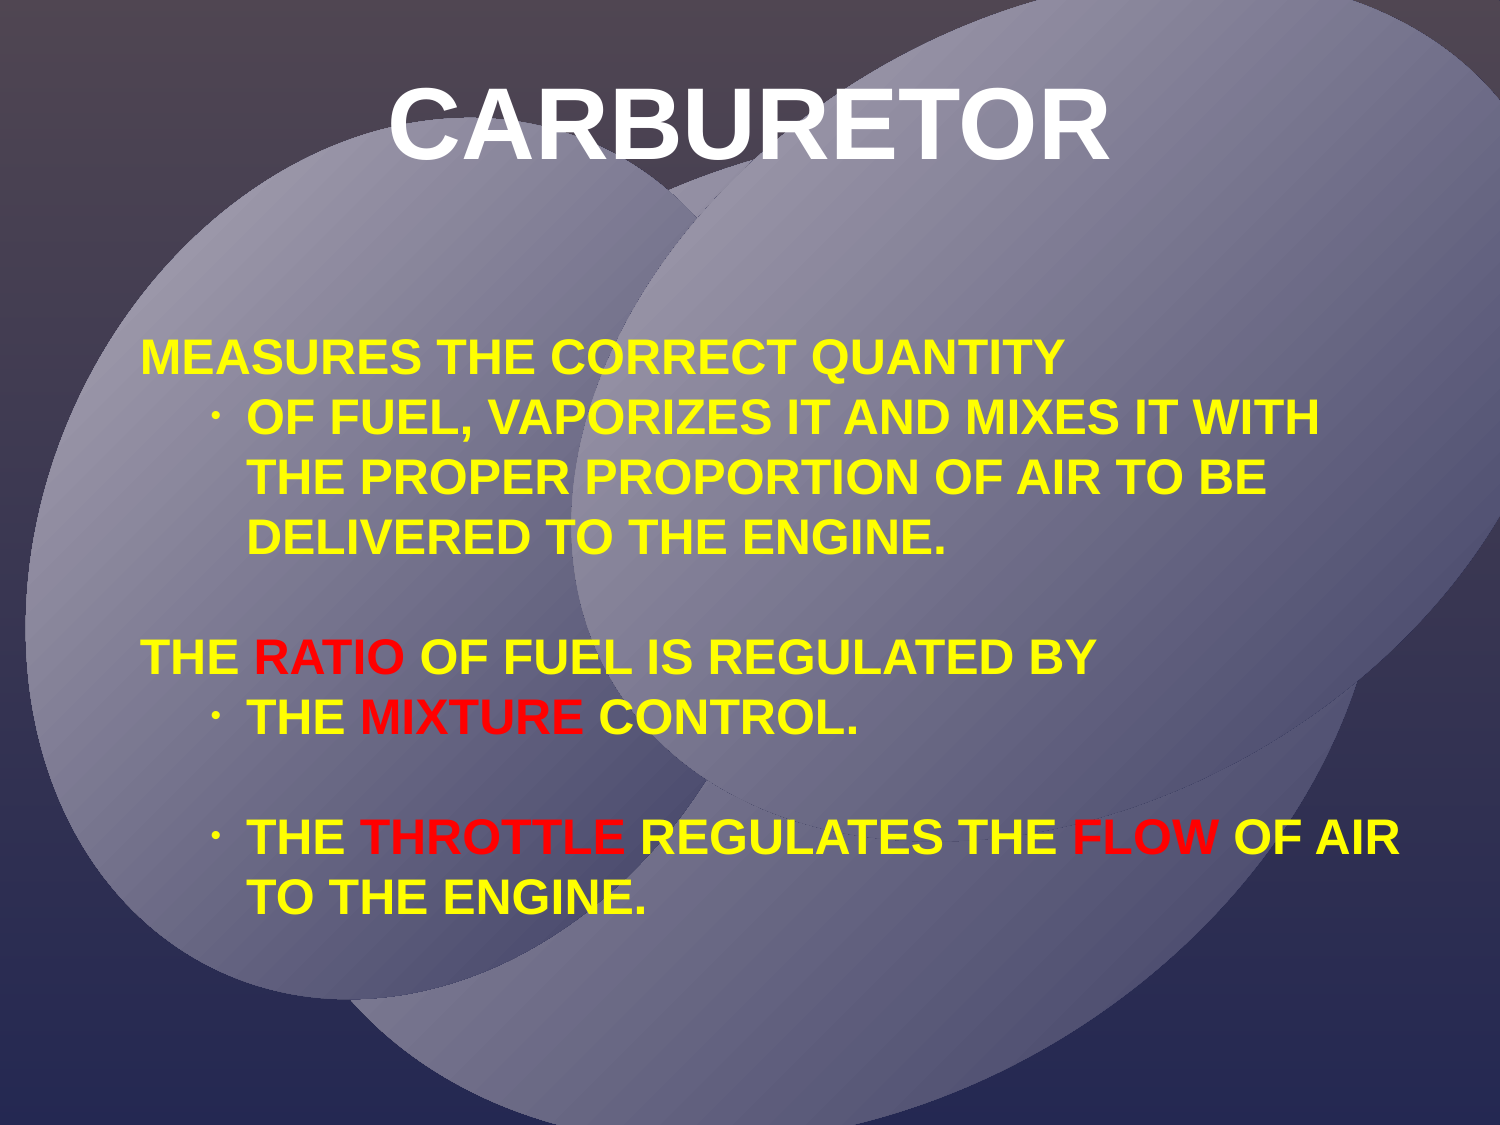

CARBURETOR
MEASURES THE CORRECT QUANTITY
OF FUEL, VAPORIZES IT AND MIXES IT WITH THE PROPER PROPORTION OF AIR TO BE DELIVERED TO THE ENGINE.

THE RATIO OF FUEL IS REGULATED BY
THE MIXTURE CONTROL.

THE THROTTLE REGULATES THE FLOW OF AIR TO THE ENGINE.